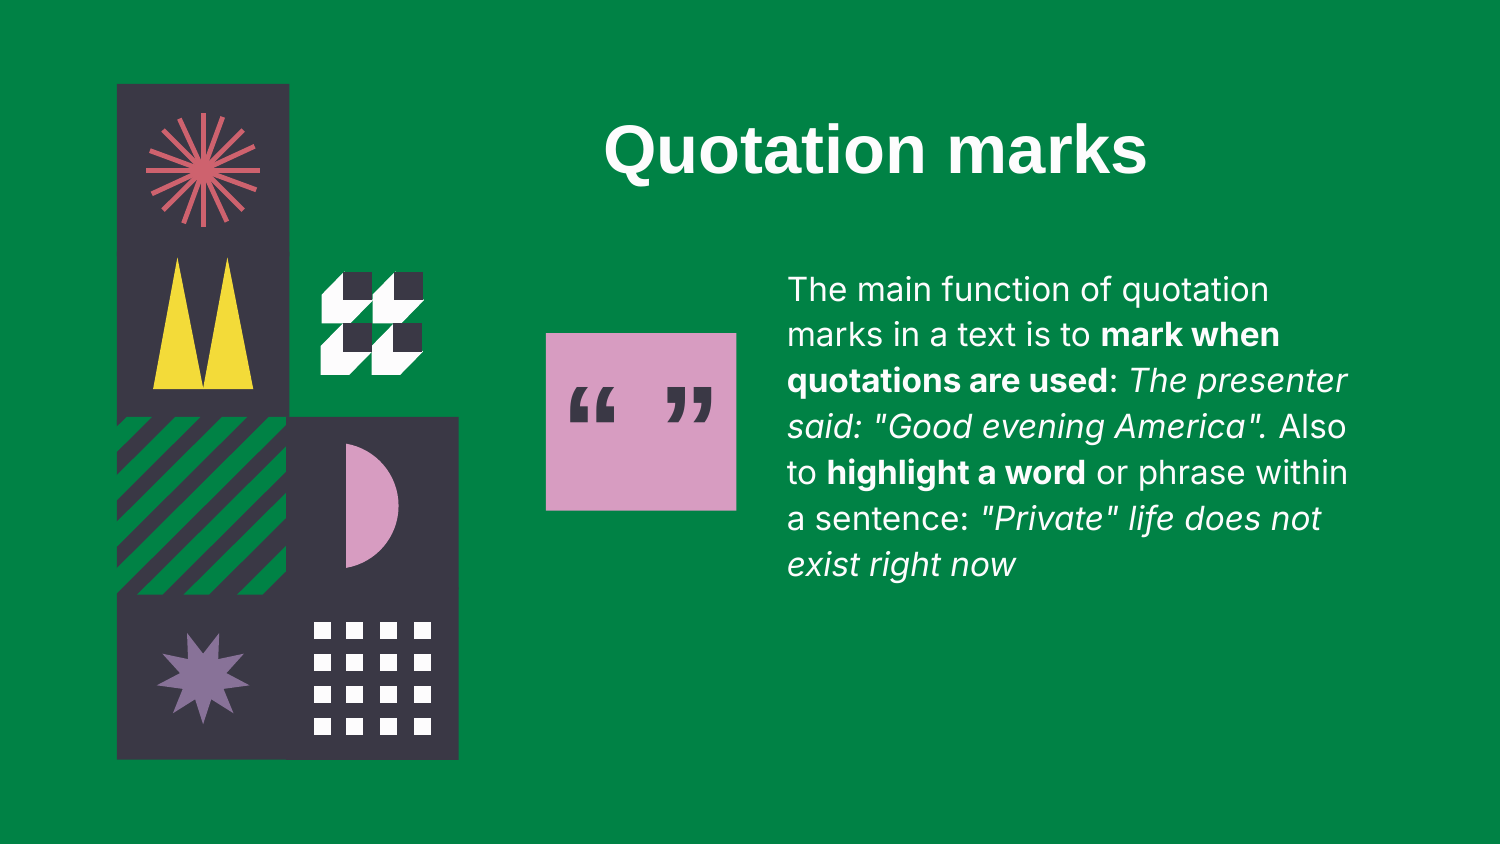

# Quotation marks

The main function of quotation marks in a text is to mark when quotations are used: The presenter said: "Good evening America". Also to highlight a word or phrase within a sentence: "Private" life does not exist right now

“ ”